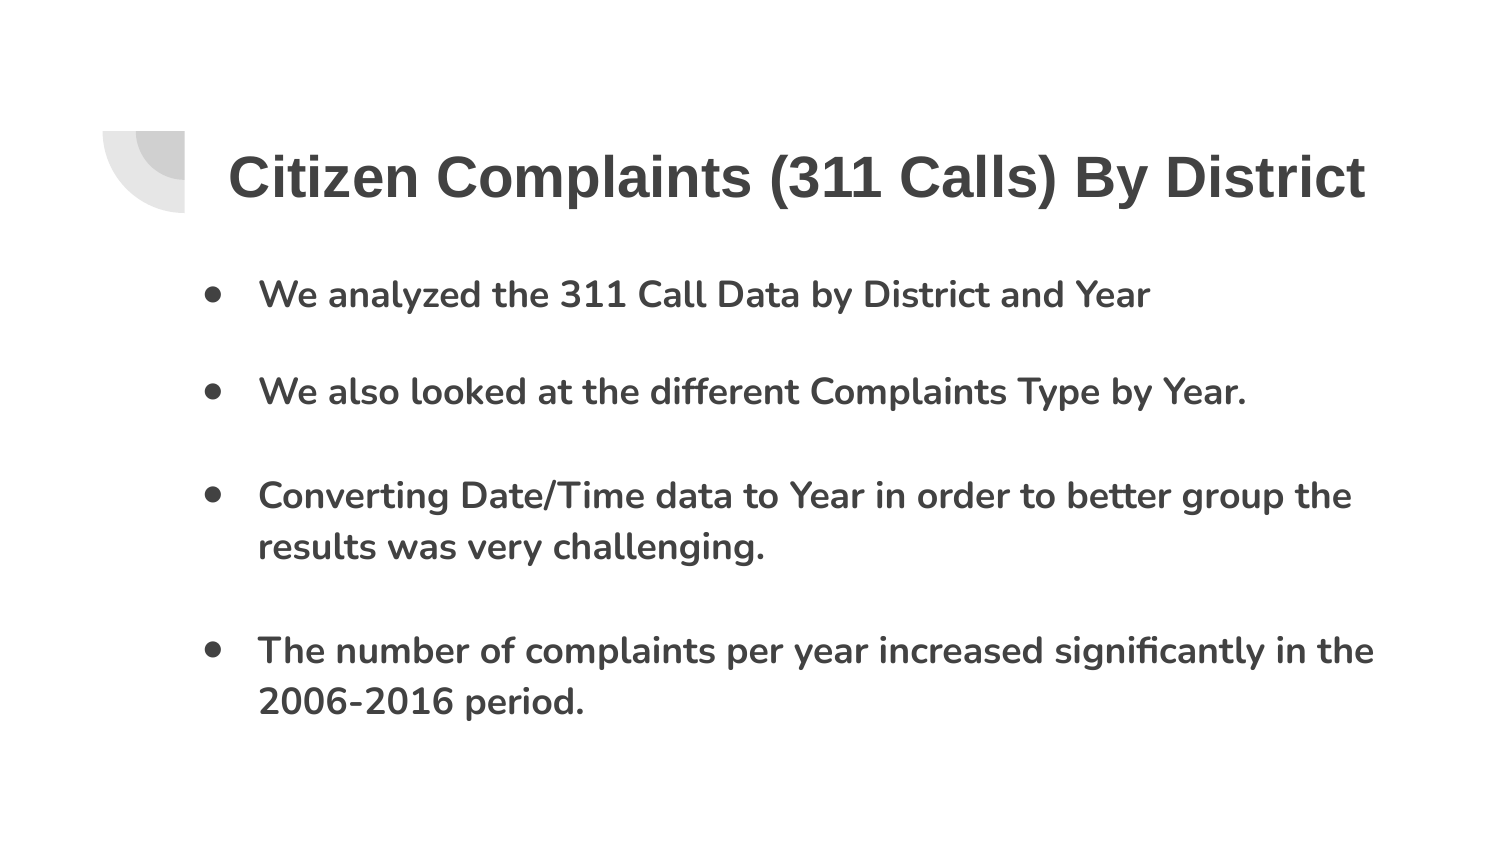

# Citizen Complaints (311 Calls) By District
We analyzed the 311 Call Data by District and Year
We also looked at the different Complaints Type by Year.
Converting Date/Time data to Year in order to better group the results was very challenging.
The number of complaints per year increased significantly in the 2006-2016 period.